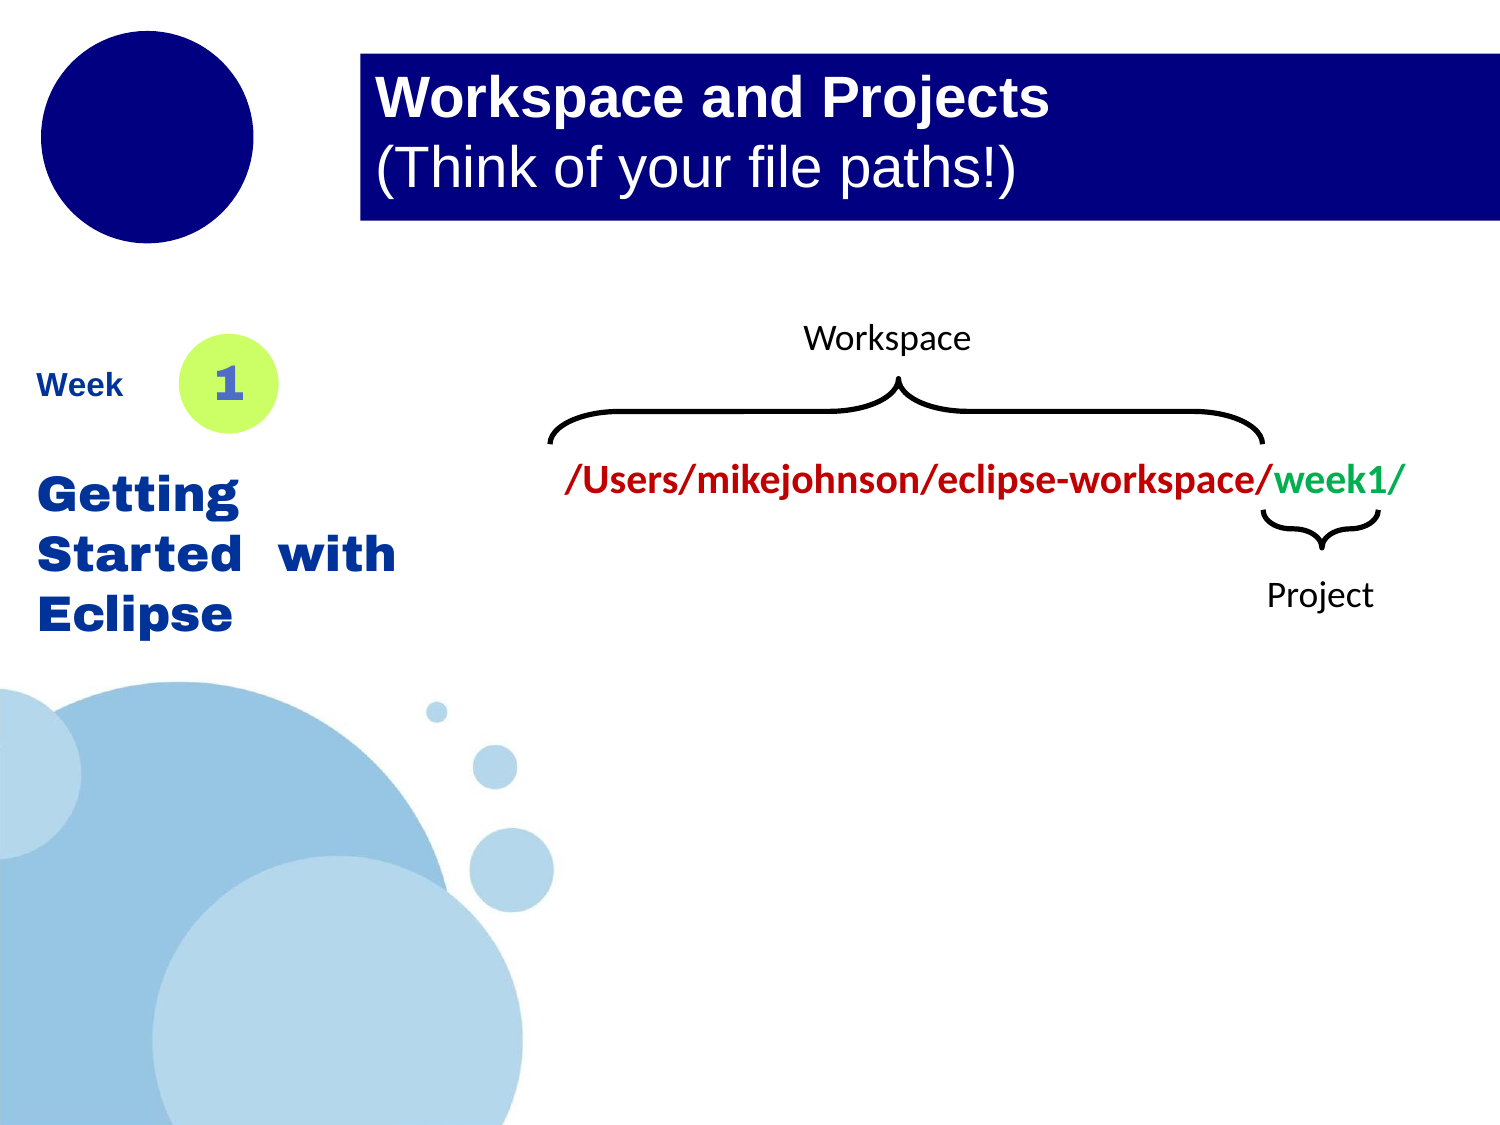

# Workspace and Projects (Think of your file paths!)
Workspace

1
Week
/Users/mikejohnson/eclipse-workspace/week1/
Getting Started  with Eclipse

Project